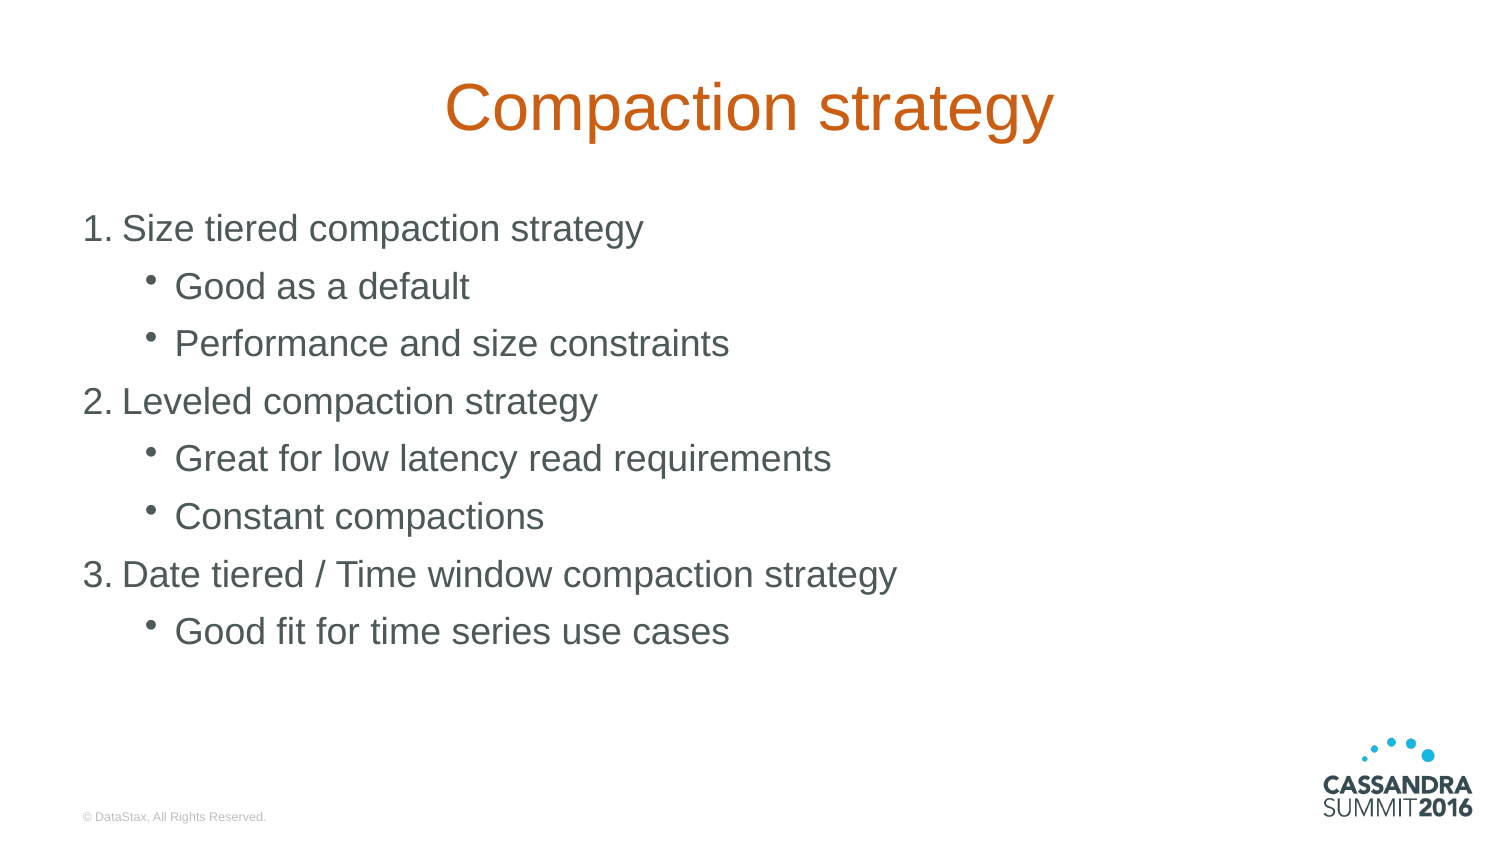

# Compaction strategy
Size tiered compaction strategy
Good as a default
Performance and size constraints
Leveled compaction strategy
Great for low latency read requirements
Constant compactions
Date tiered / Time window compaction strategy
Good fit for time series use cases
© DataStax, All Rights Reserved.
17